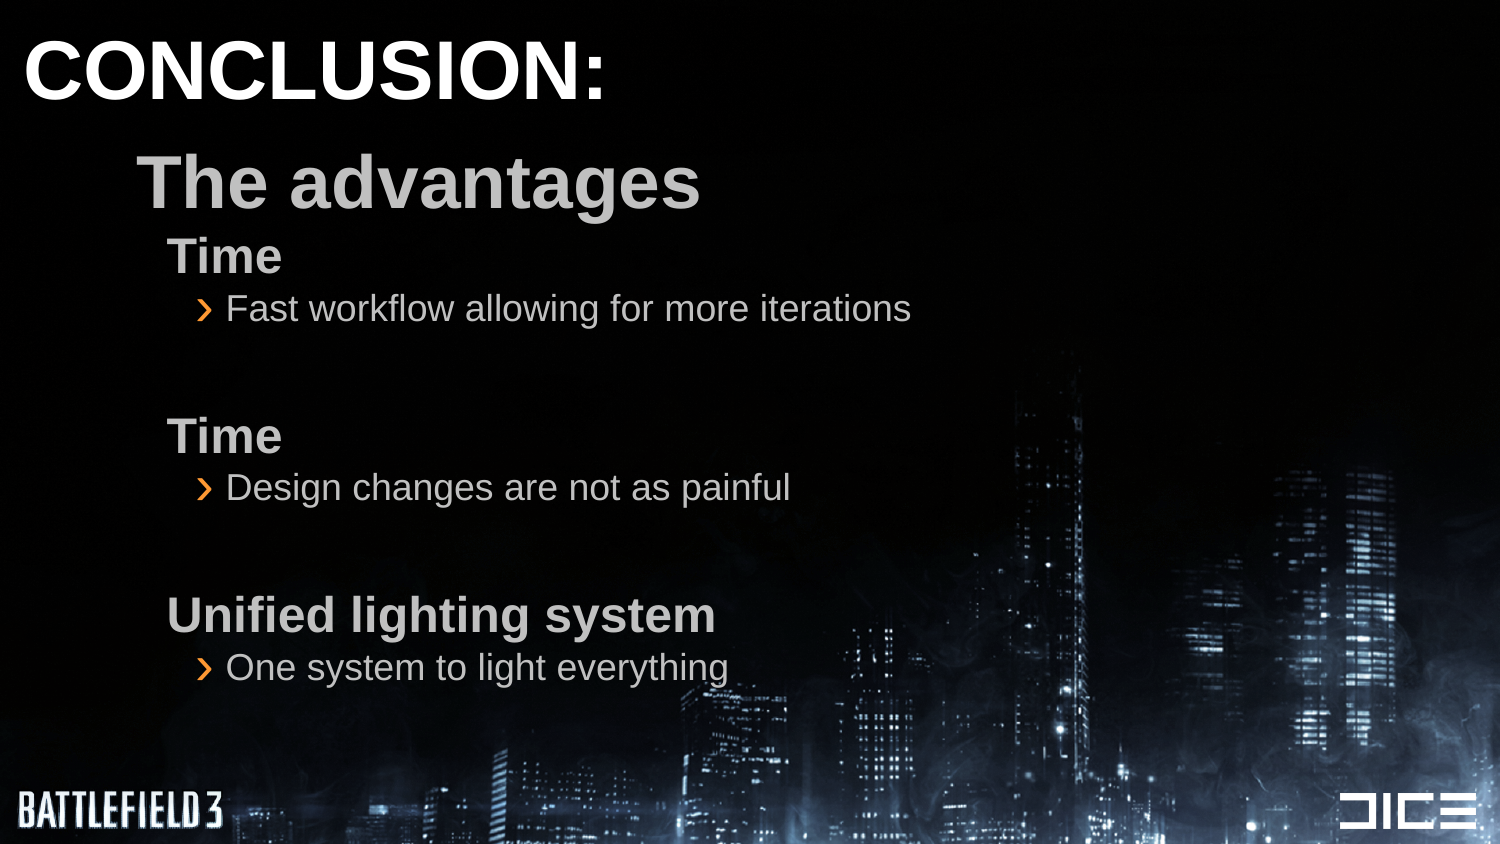

# CONCLUSION:
The advantages
Time
Fast workflow allowing for more iterations

Time
Design changes are not as painful

Unified lighting system
One system to light everything